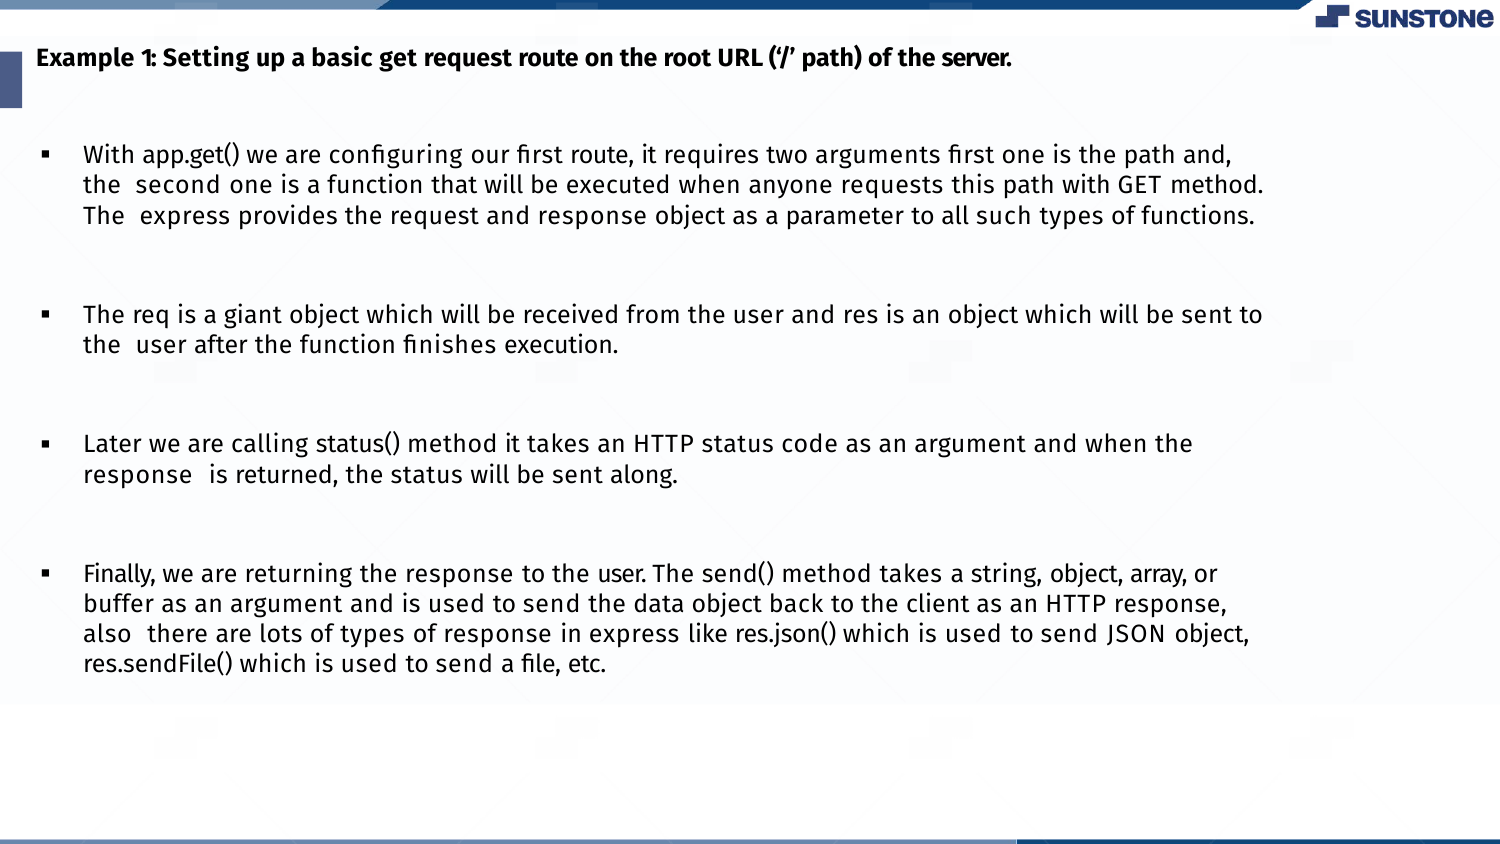

Example 1: Setting up a basic get request route on the root URL (‘/’ path) of the server.

With app.get() we are conﬁguring our ﬁrst route, it requires two arguments ﬁrst one is the path and, the  second one is a function that will be executed when anyone requests this path with GET method. The  express provides the request and response object as a parameter to all such types of functions.

The req is a giant object which will be received from the user and res is an object which will be sent to the  user after the function ﬁnishes execution.

Later we are calling status() method it takes an HTTP status code as an argument and when the response  is returned, the status will be sent along.

Finally, we are returning the response to the user. The send() method takes a string, object, array, or  buffer as an argument and is used to send the data object back to the client as an HTTP response, also  there are lots of types of response in express like res.json() which is used to send JSON object,  res.sendFile() which is used to send a ﬁle, etc.